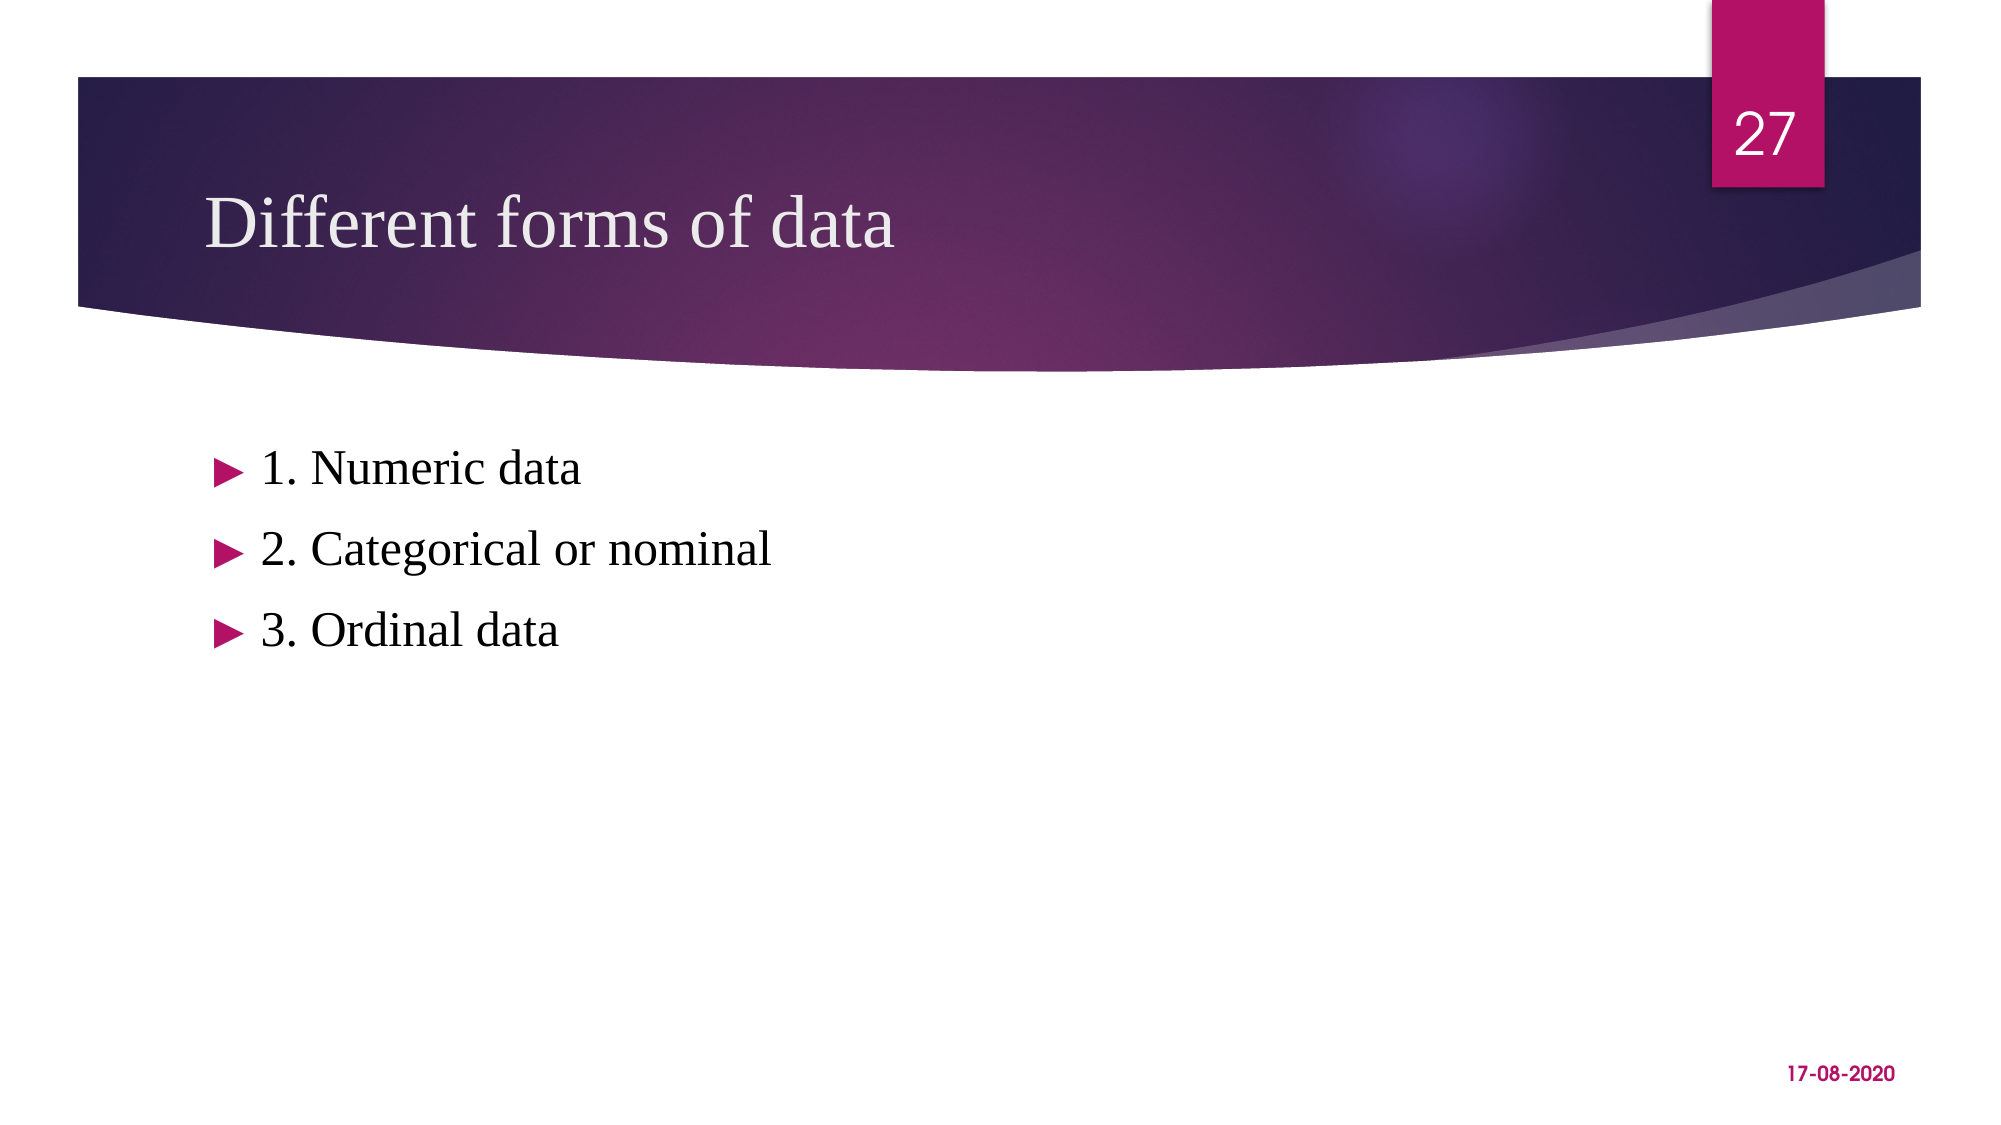

27
# Different forms of data
1. Numeric data
2. Categorical or nominal
3. Ordinal data
17-08-2020